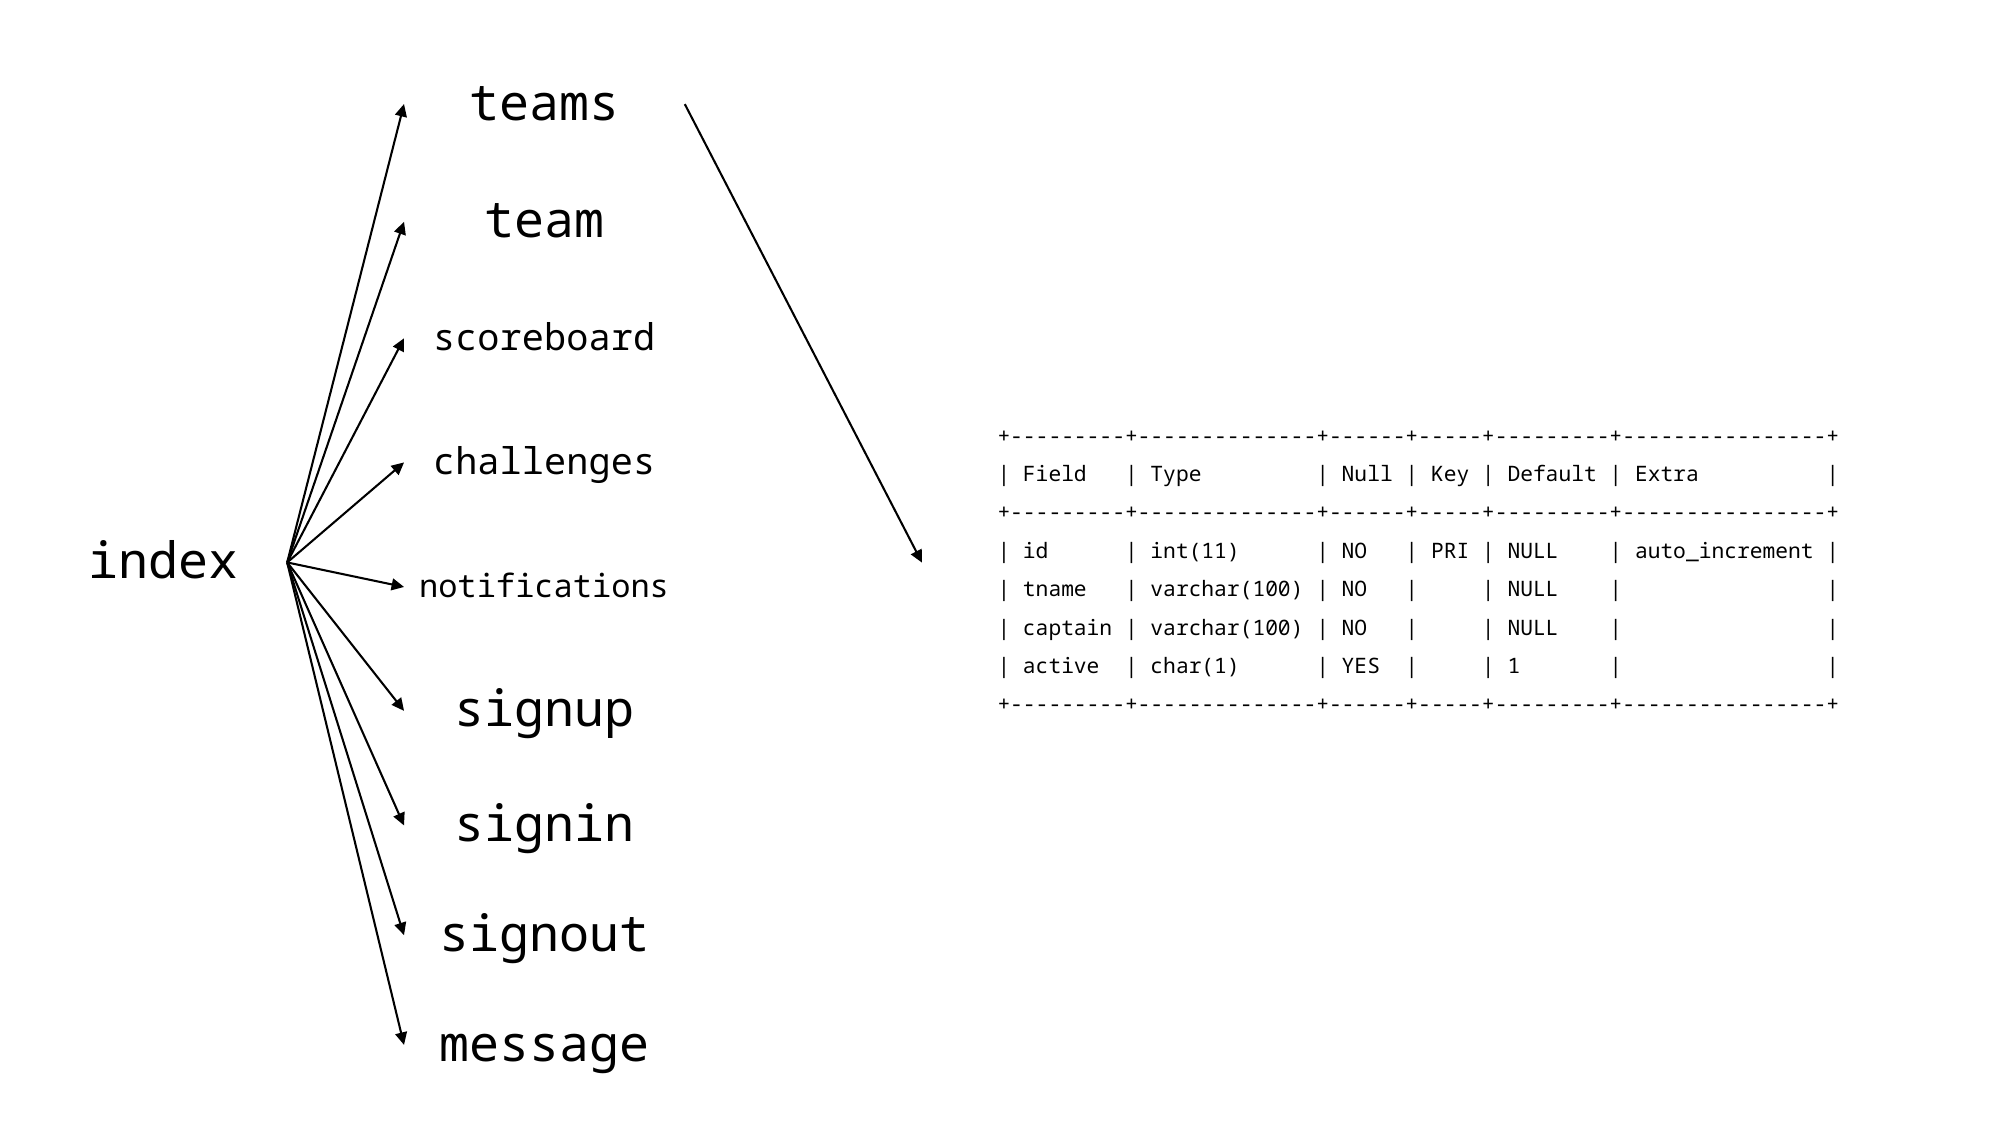

teams
team
scoreboard
+---------+--------------+------+-----+---------+----------------+
| Field   | Type         | Null | Key | Default | Extra          |
+---------+--------------+------+-----+---------+----------------+
| id      | int(11)      | NO   | PRI | NULL    | auto_increment |
| tname   | varchar(100) | NO   |     | NULL    |                |
| captain | varchar(100) | NO   |     | NULL    |                |
| active  | char(1)      | YES  |     | 1       |                |
+---------+--------------+------+-----+---------+----------------+
challenges
# index
notifications
signup
signin
signout
message